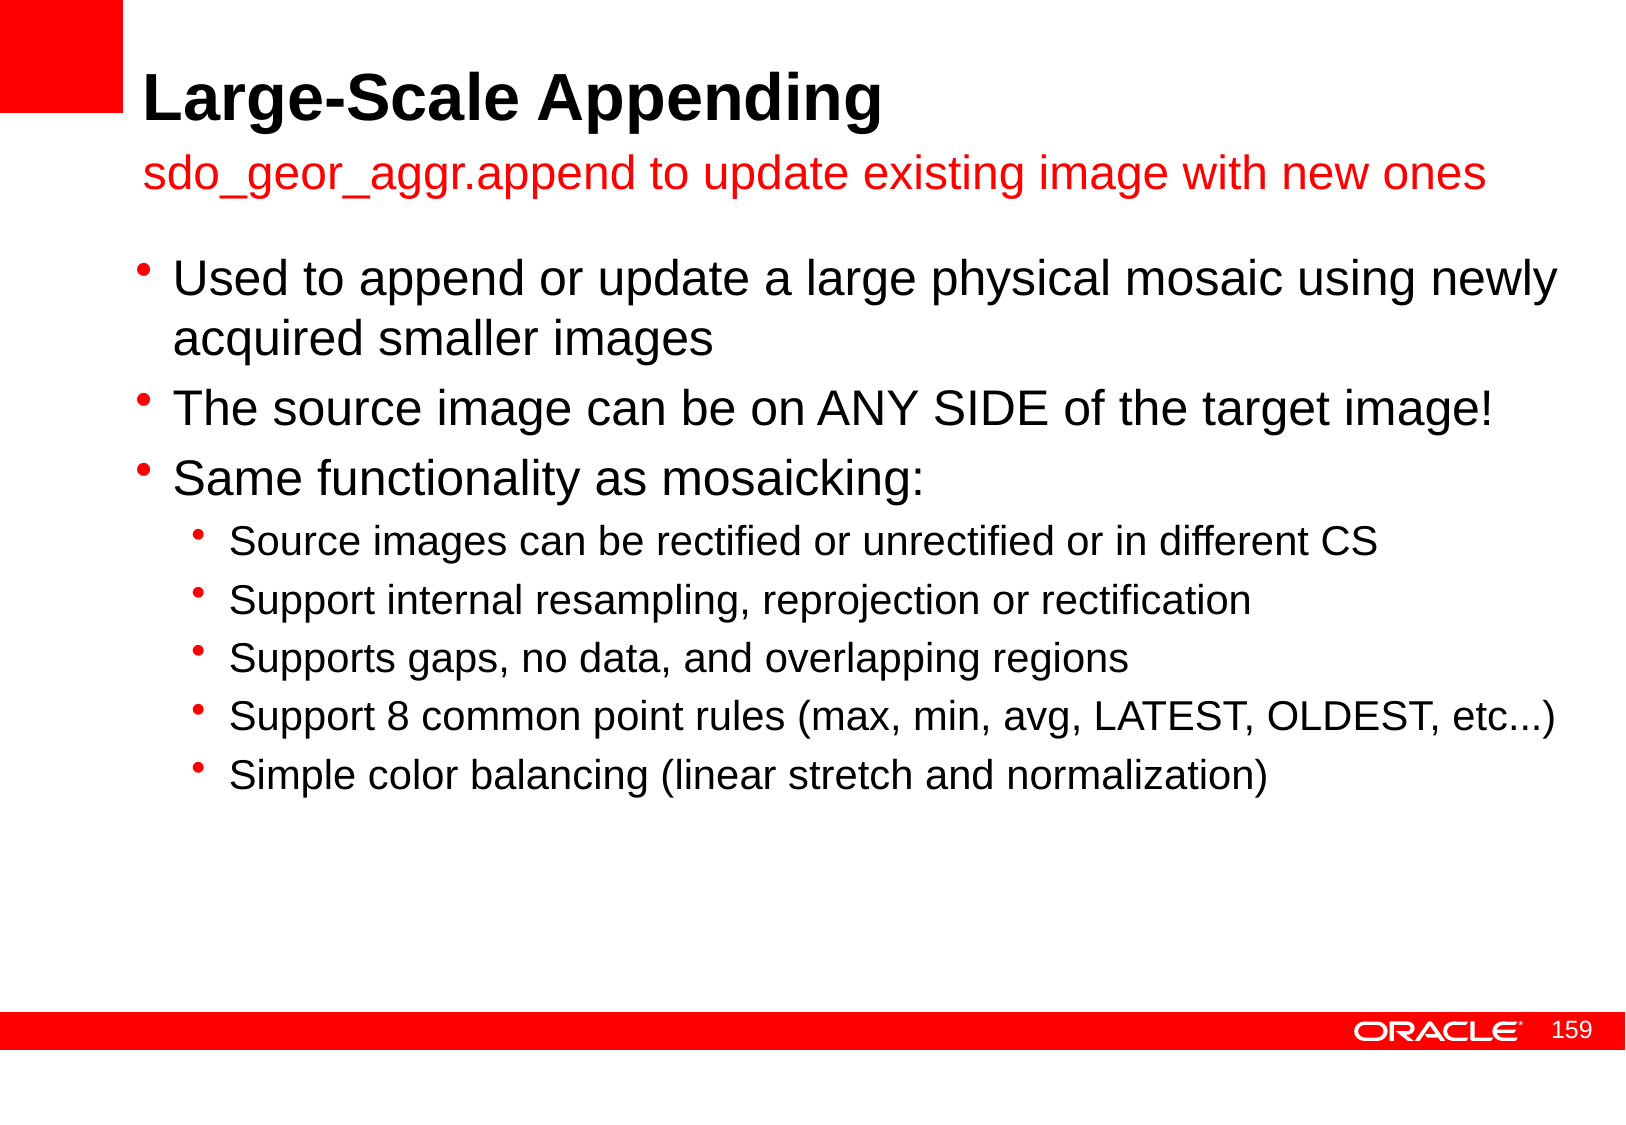

# Large-Scale Appending
sdo_geor_aggr.append to update existing image with new ones
Used to append or update a large physical mosaic using newly acquired smaller images
The source image can be on ANY SIDE of the target image!
Same functionality as mosaicking:
Source images can be rectified or unrectified or in different CS
Support internal resampling, reprojection or rectification
Supports gaps, no data, and overlapping regions
Support 8 common point rules (max, min, avg, LATEST, OLDEST, etc...)
Simple color balancing (linear stretch and normalization)